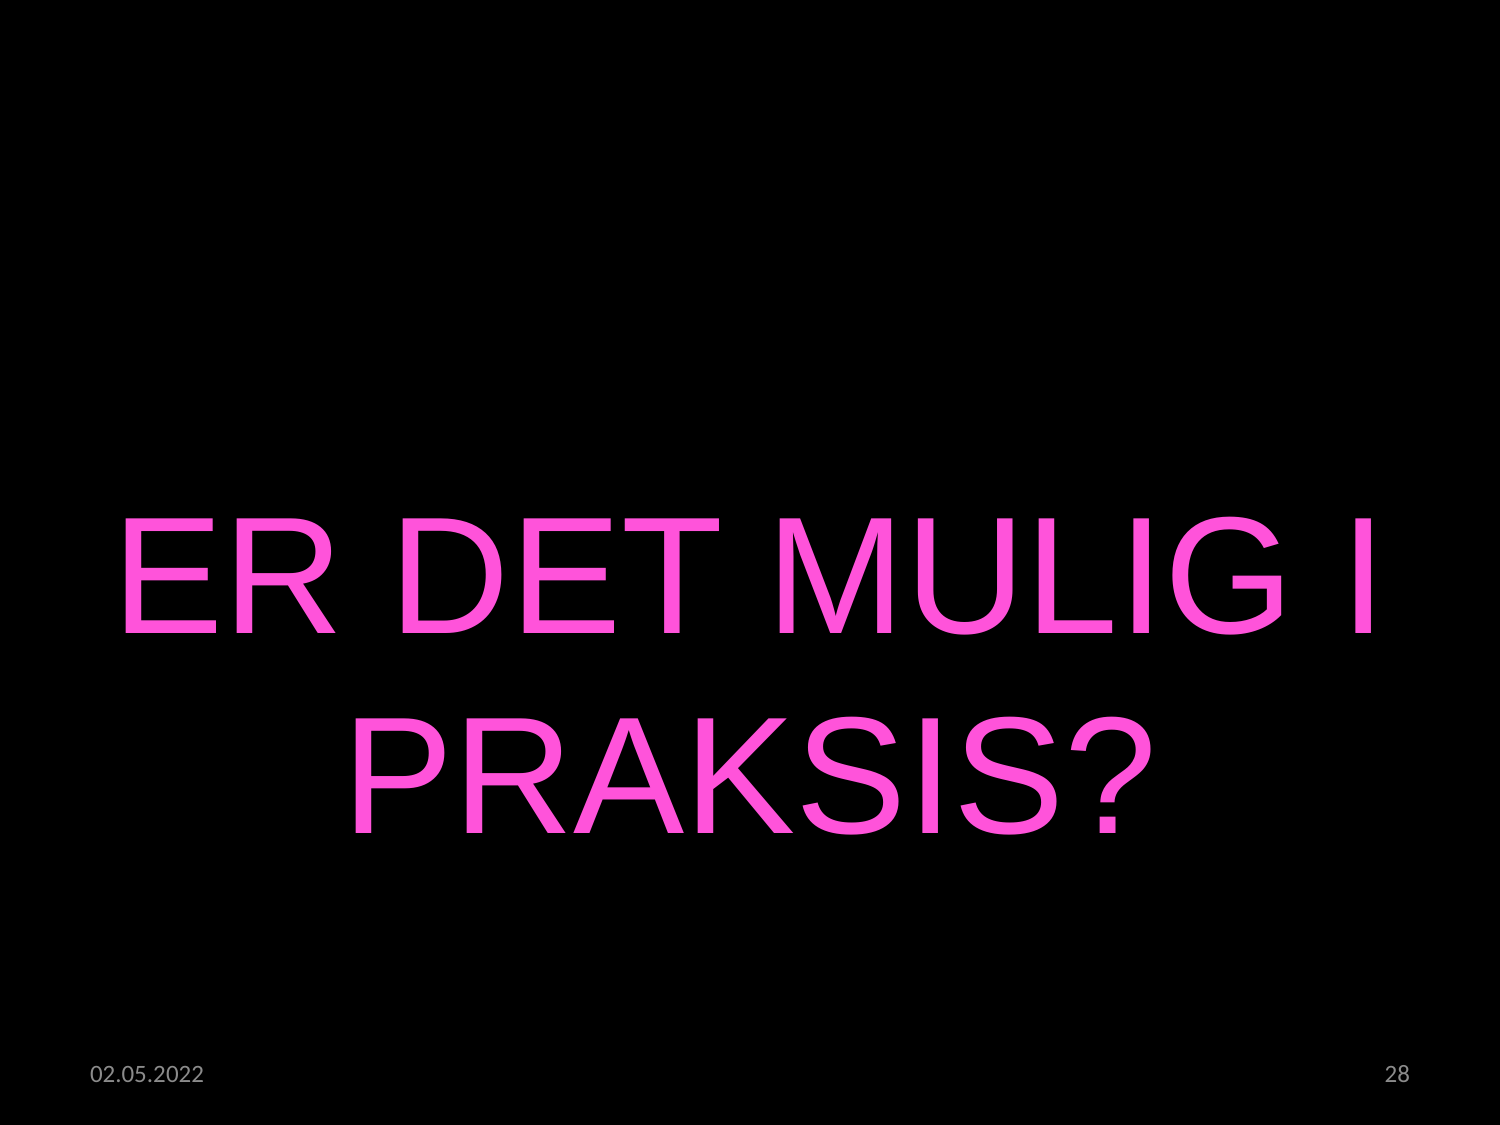

ER DET MULIG I PRAKSIS?
02.05.2022
28